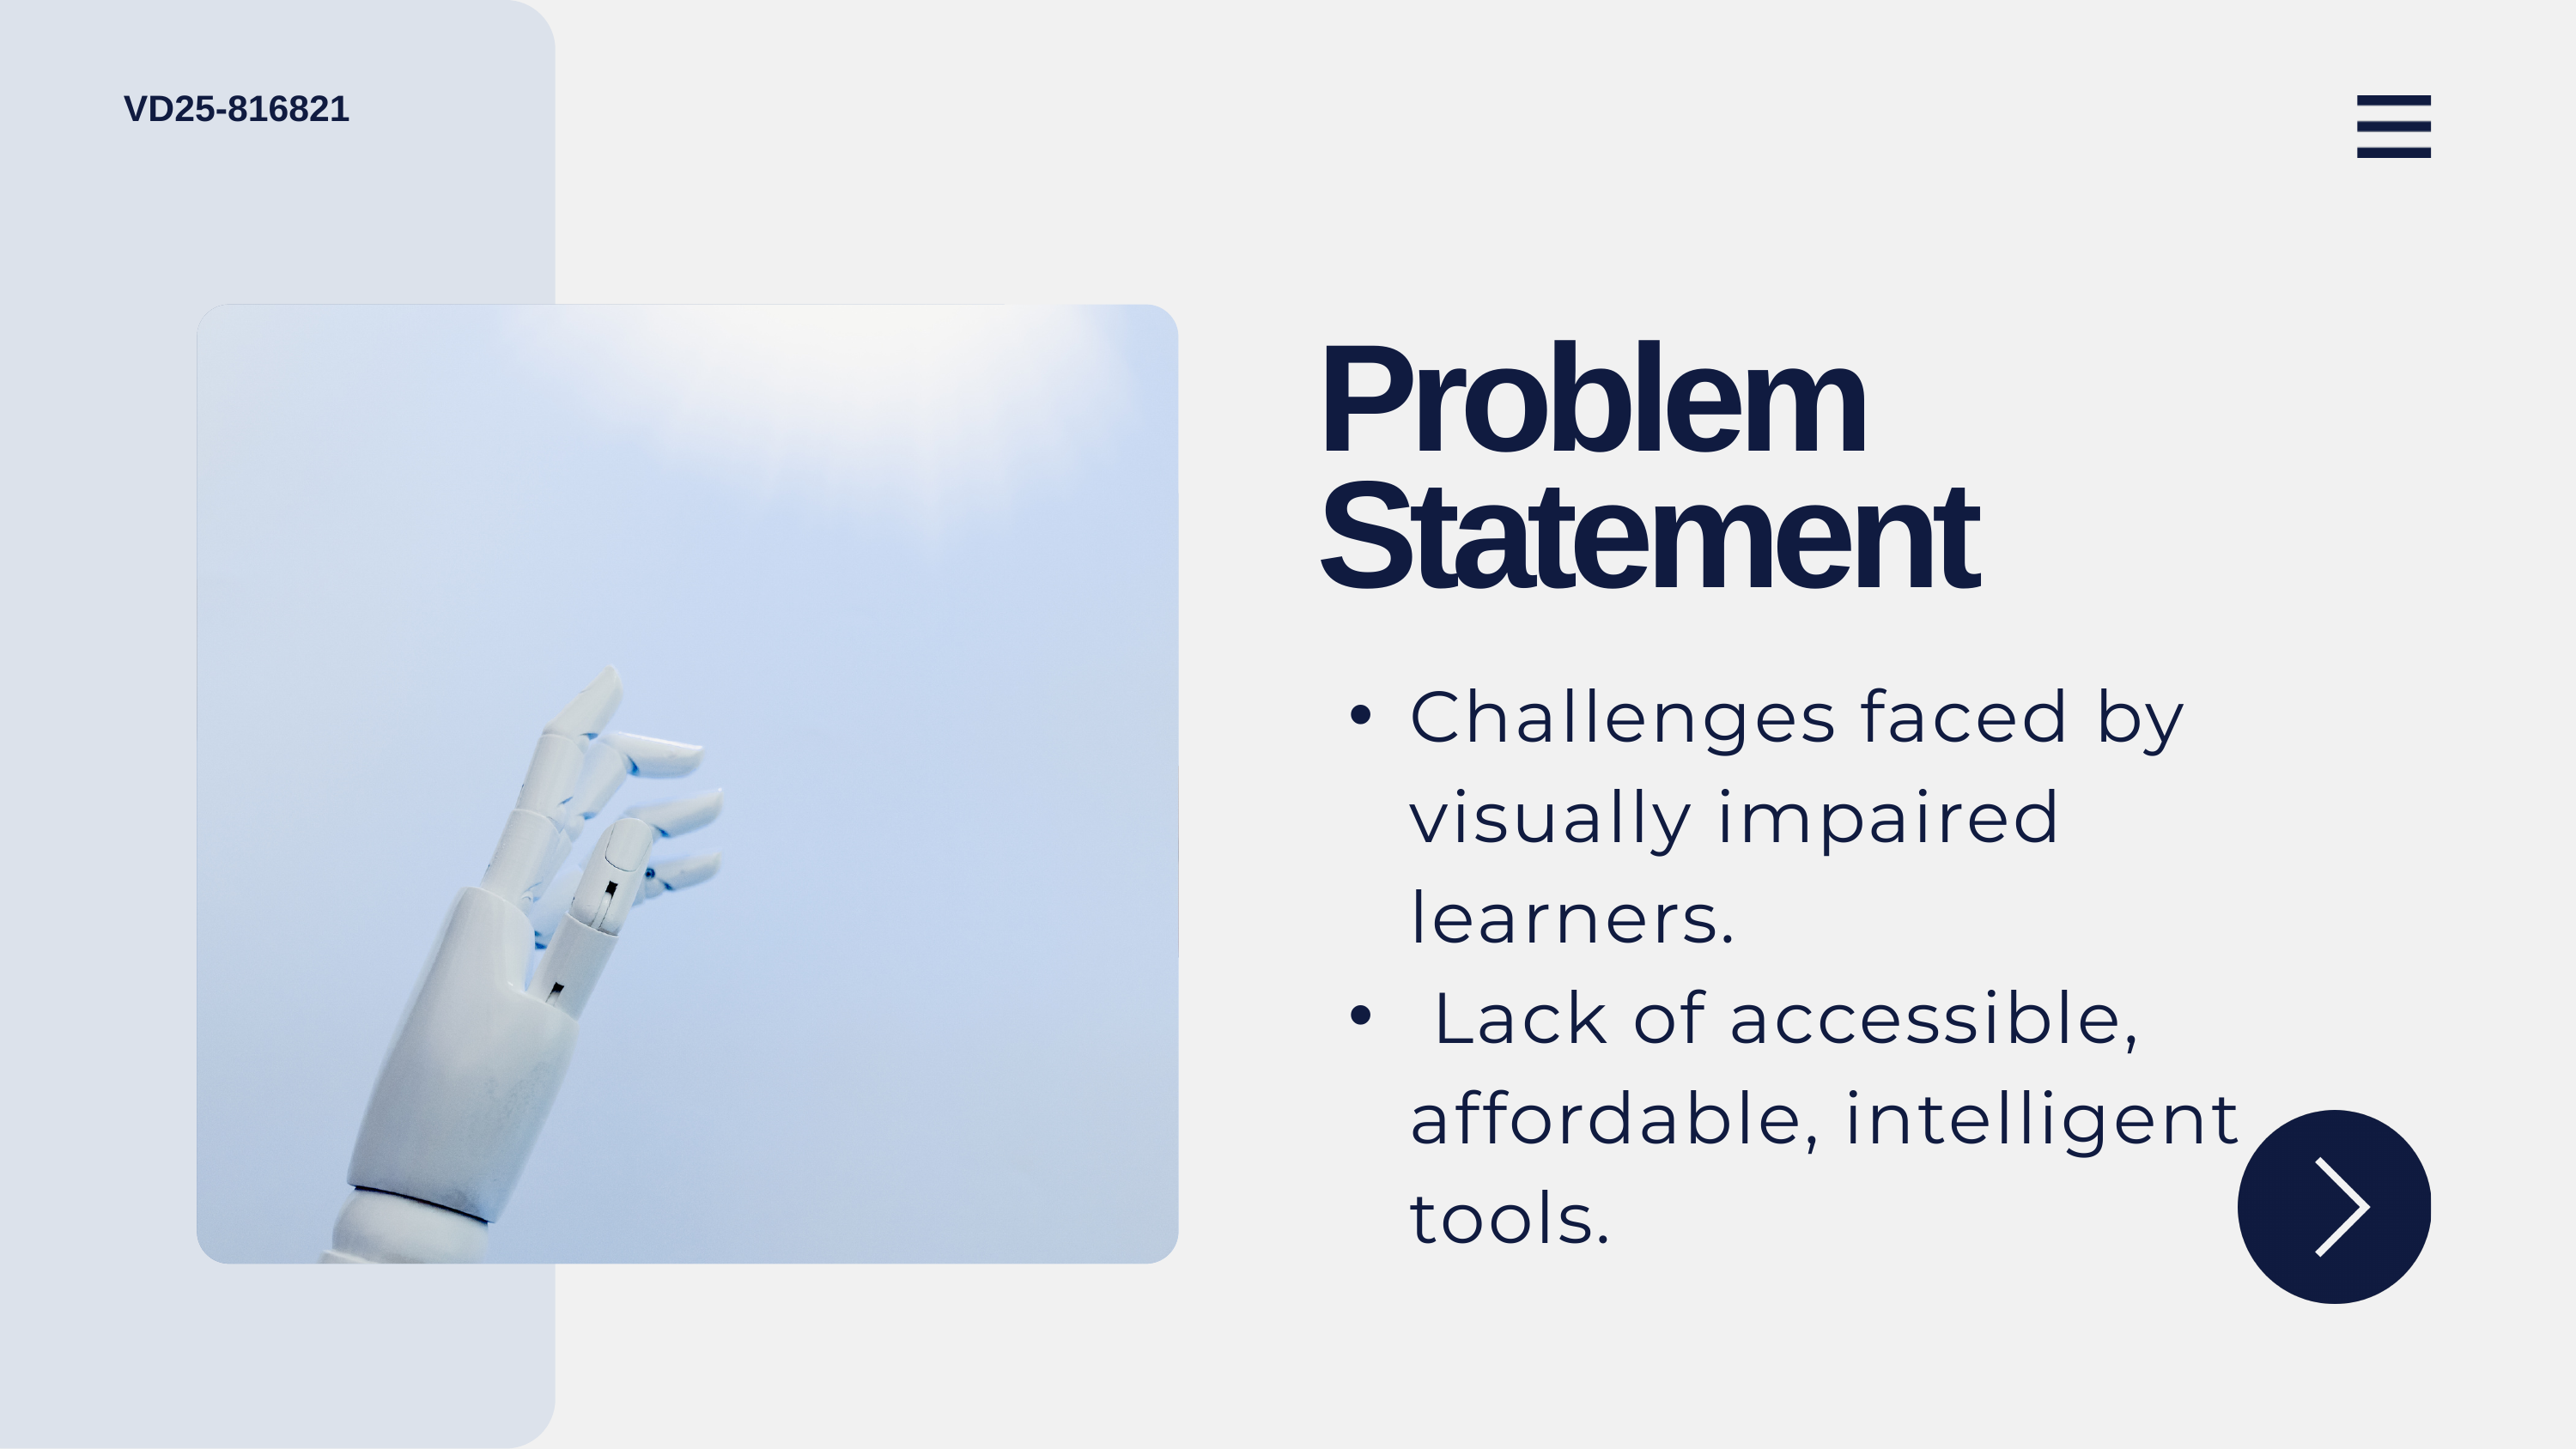

VD25-816821

Problem Statement

Challenges faced by visually impaired learners.
 Lack of accessible,   affordable, intelligent tools.